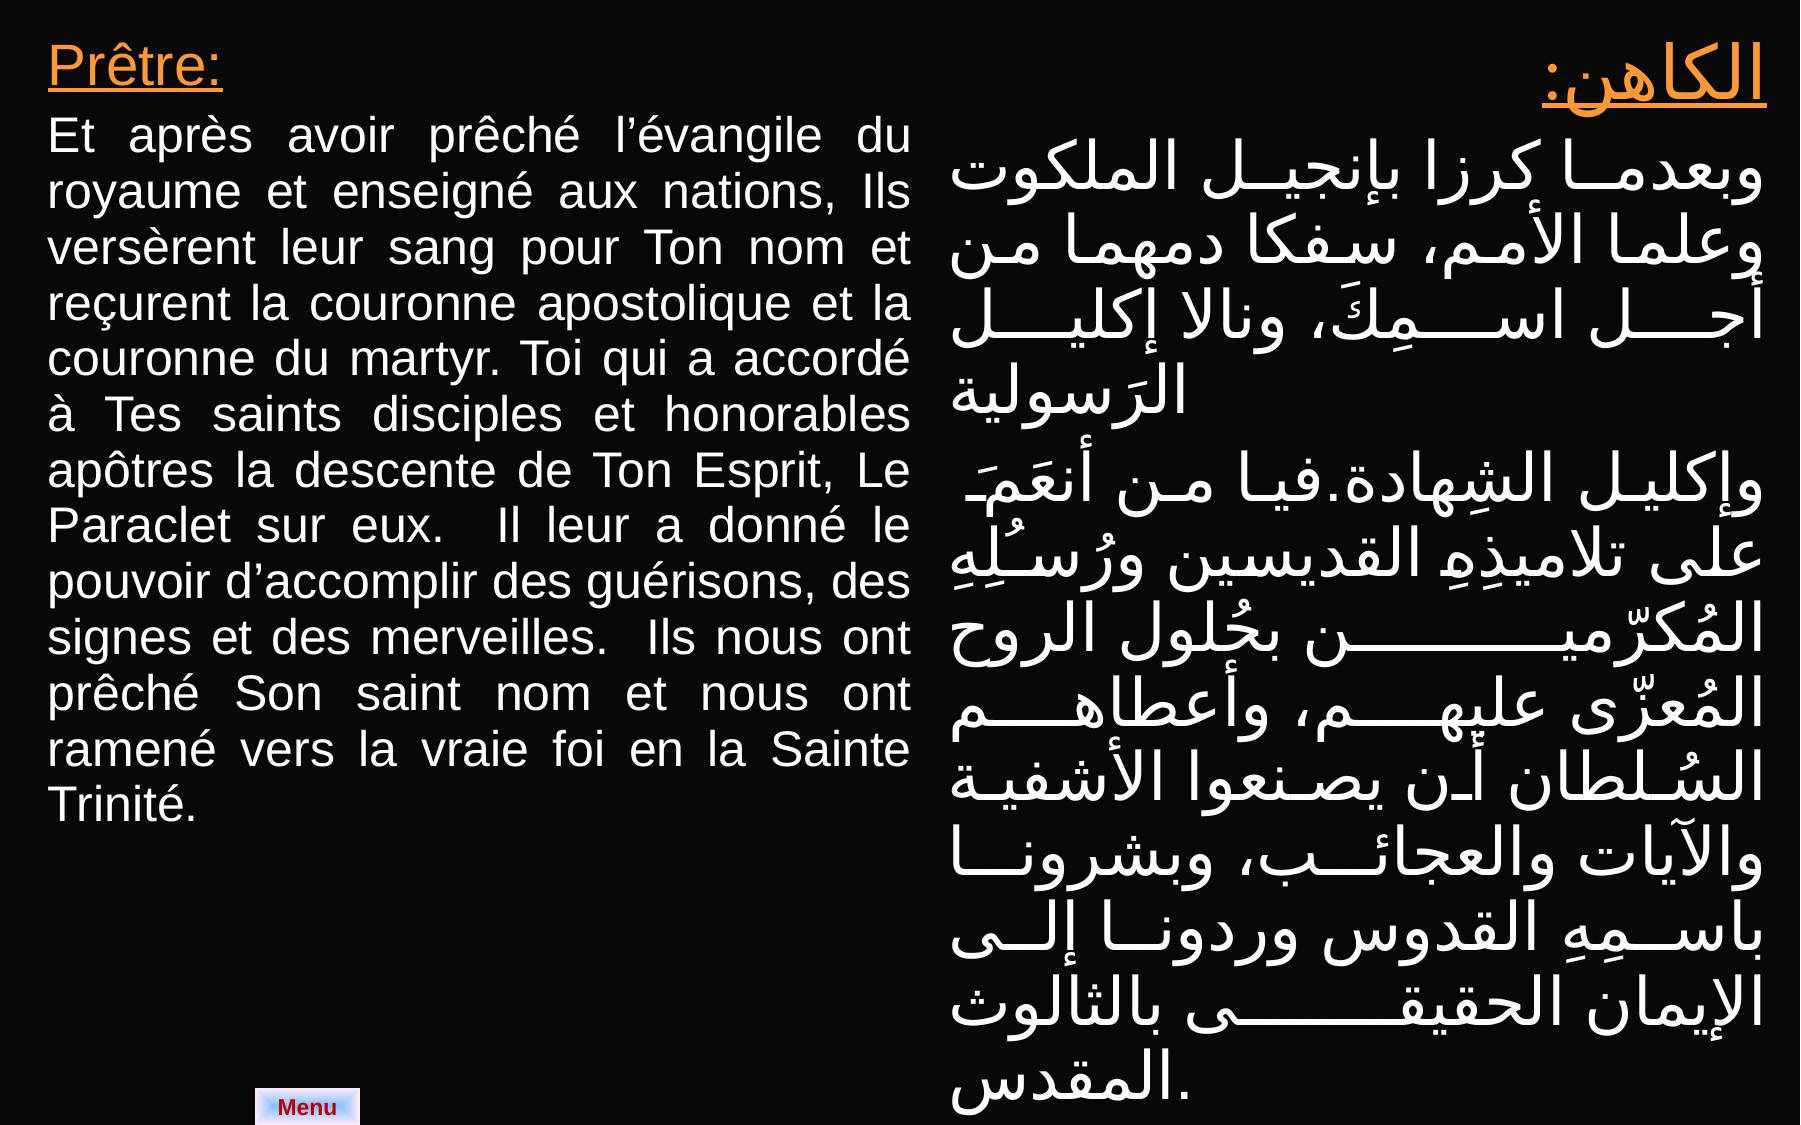

| Prêtre: Et après avoir prêché l’évangile du royaume et enseigné aux nations, Ils versèrent leur sang pour Ton nom et reçurent la couronne apostolique et la couronne du martyr. Toi qui a accordé à Tes saints disciples et honorables apôtres la descente de Ton Esprit, Le Paraclet sur eux. Il leur a donné le pouvoir d’accomplir des guérisons, des signes et des merveilles. Ils nous ont prêché Son saint nom et nous ont ramené vers la vraie foi en la Sainte Trinité. | الكاهن: وبعدما كرزا بإنجيل الملكوت وعلما الأمم، سفكا دمهما من أجل اسمِكَ، ونالا إكليل الرَسولية وإكليل الشِهادة.فيا من أنعَمَ على تلاميذِهِ القديسين ورُسـُلِهِ المُكرّمين بحُلول الروح المُعزّى عليهم، وأعطاهم السُلطان أن يصنعوا الأشفية والآيات والعجائب، وبشرونا باسمِهِ القدوس وردونا إلى الإيمان الحقيقى بالثالوث المقدس. |
| --- | --- |
Menu